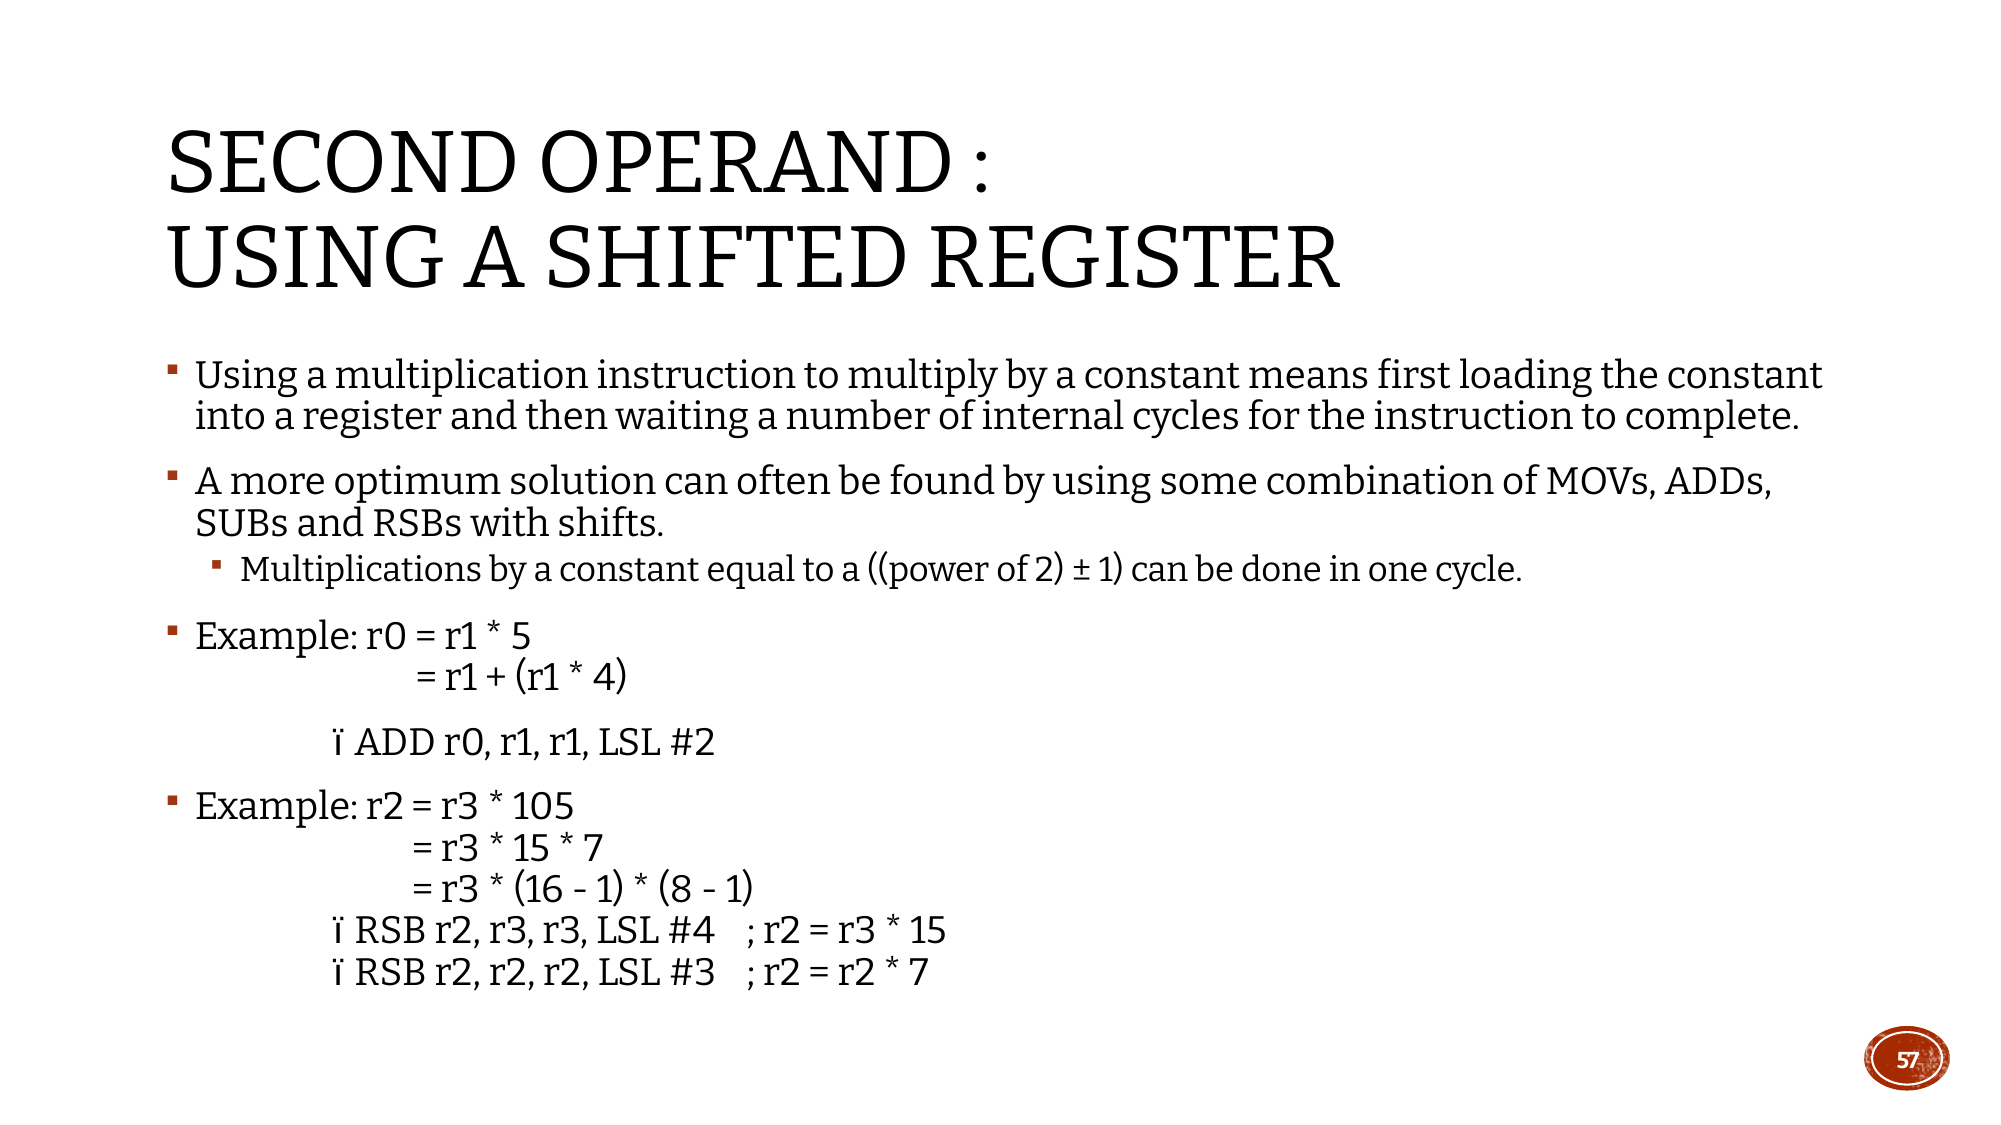

# Second Operand : Using a Shifted Register
Using a multiplication instruction to multiply by a constant means first loading the constant into a register and then waiting a number of internal cycles for the instruction to complete.
A more optimum solution can often be found by using some combination of MOVs, ADDs, SUBs and RSBs with shifts.
Multiplications by a constant equal to a ((power of 2) ± 1) can be done in one cycle.
Example: r0 = r1 * 5
Example: r0 = r1 + (r1 * 4)
			ï ADD r0, r1, r1, LSL #2
Example: r2 = r3 * 105
Example: r2 = r3 * 15 * 7
Example: r2 = r3 * (16 - 1) * (8 - 1)
 		ï RSB r2, r3, r3, LSL #4	; r2 = r3 * 15
		ï RSB r2, r2, r2, LSL #3	; r2 = r2 * 7

57